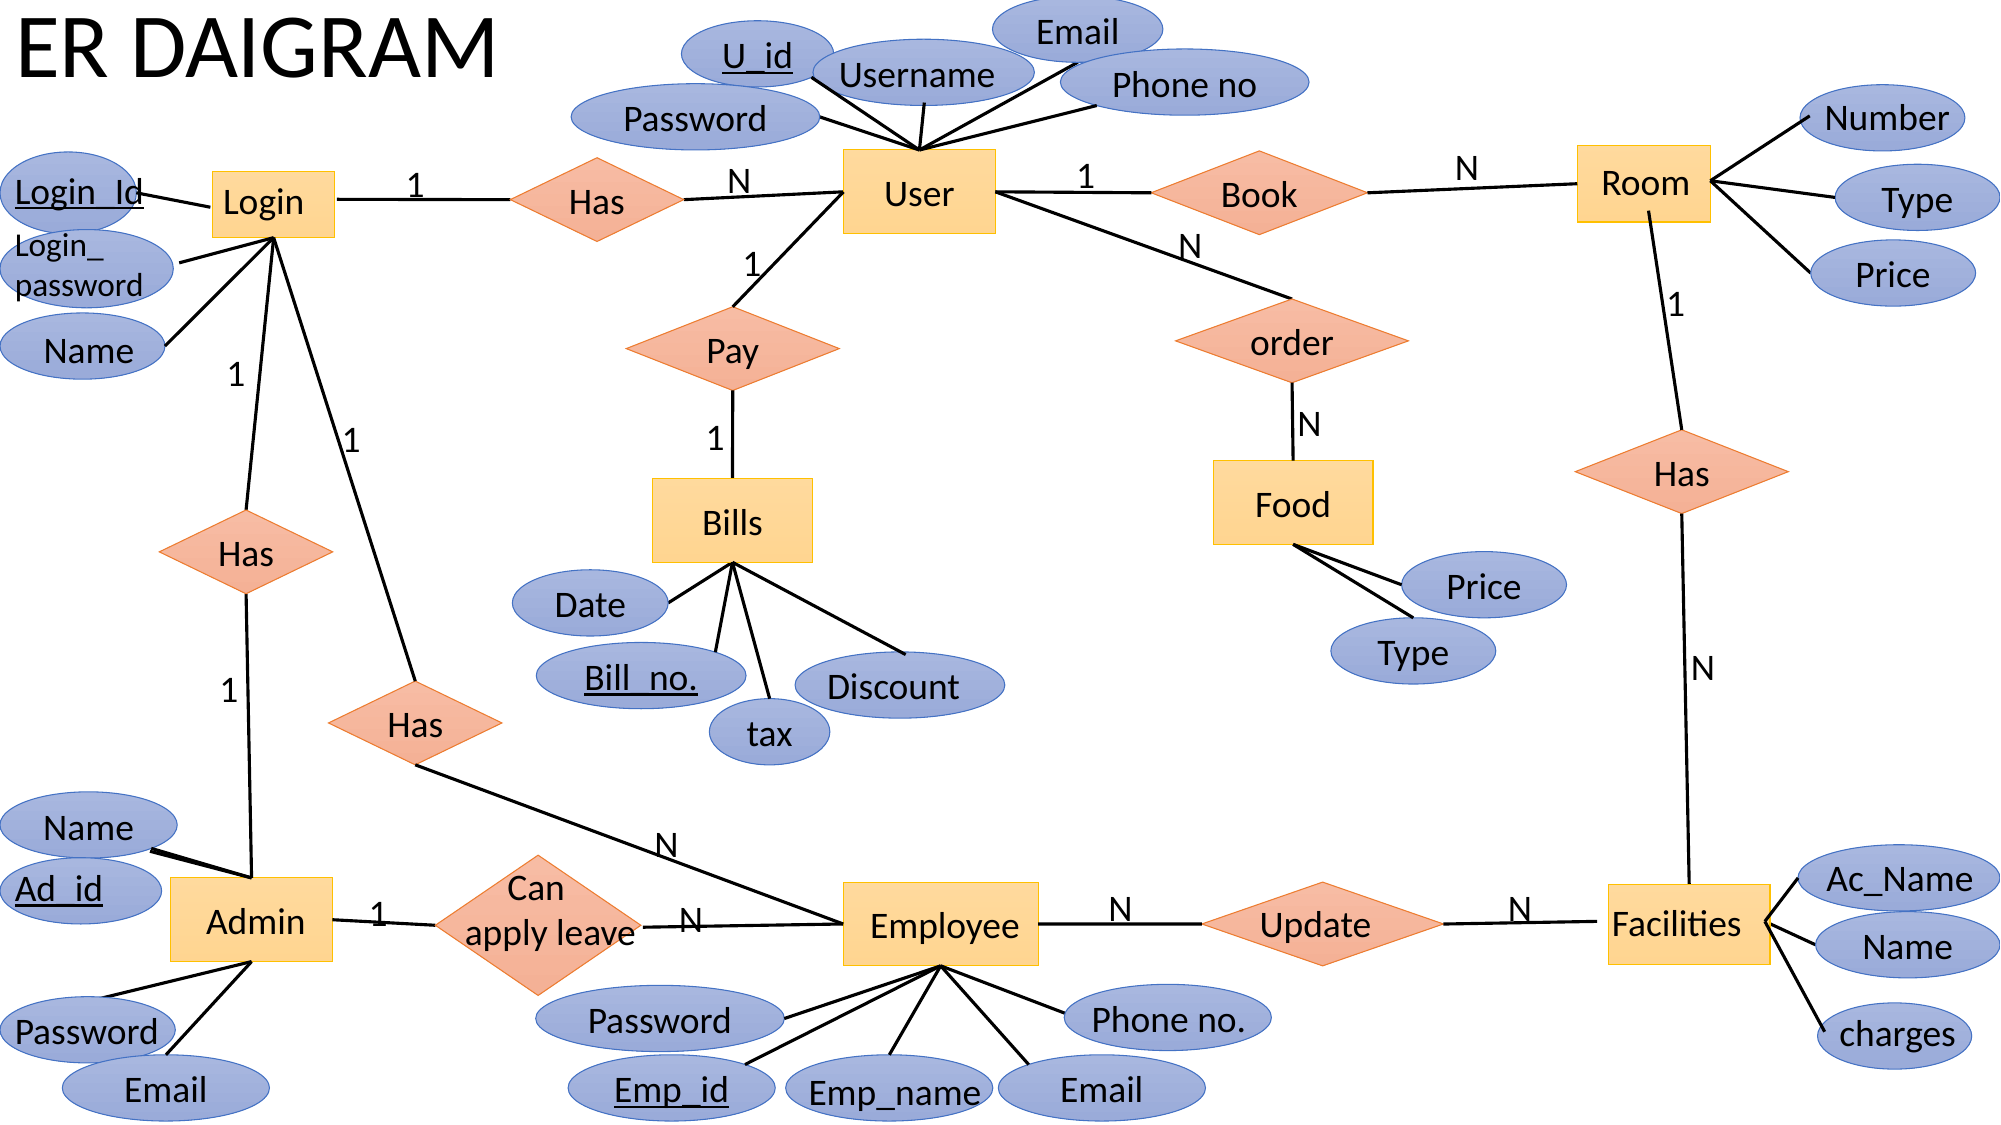

# ER DAIGRAM
Email
U_id

Username
Phone no
Password

Number
N
1

N
User
Book
Room

1
Has
Login_Id
Type
Login

N
Login_
password

1
Price
1
order
Pay

Name
1
N
1
1
Has
Food
Bills
Has
Price
Date
Type
N
Bill_no.

Discount
1
Has
tax
Name
N

Ac_Name

     Can
apply leave
Ad_id

N
N
 Admin
1
 Employee

N
Facilities
Update
Name

Password
Phone no.

Password
charges

Email
Emp_id

Email
Emp_name